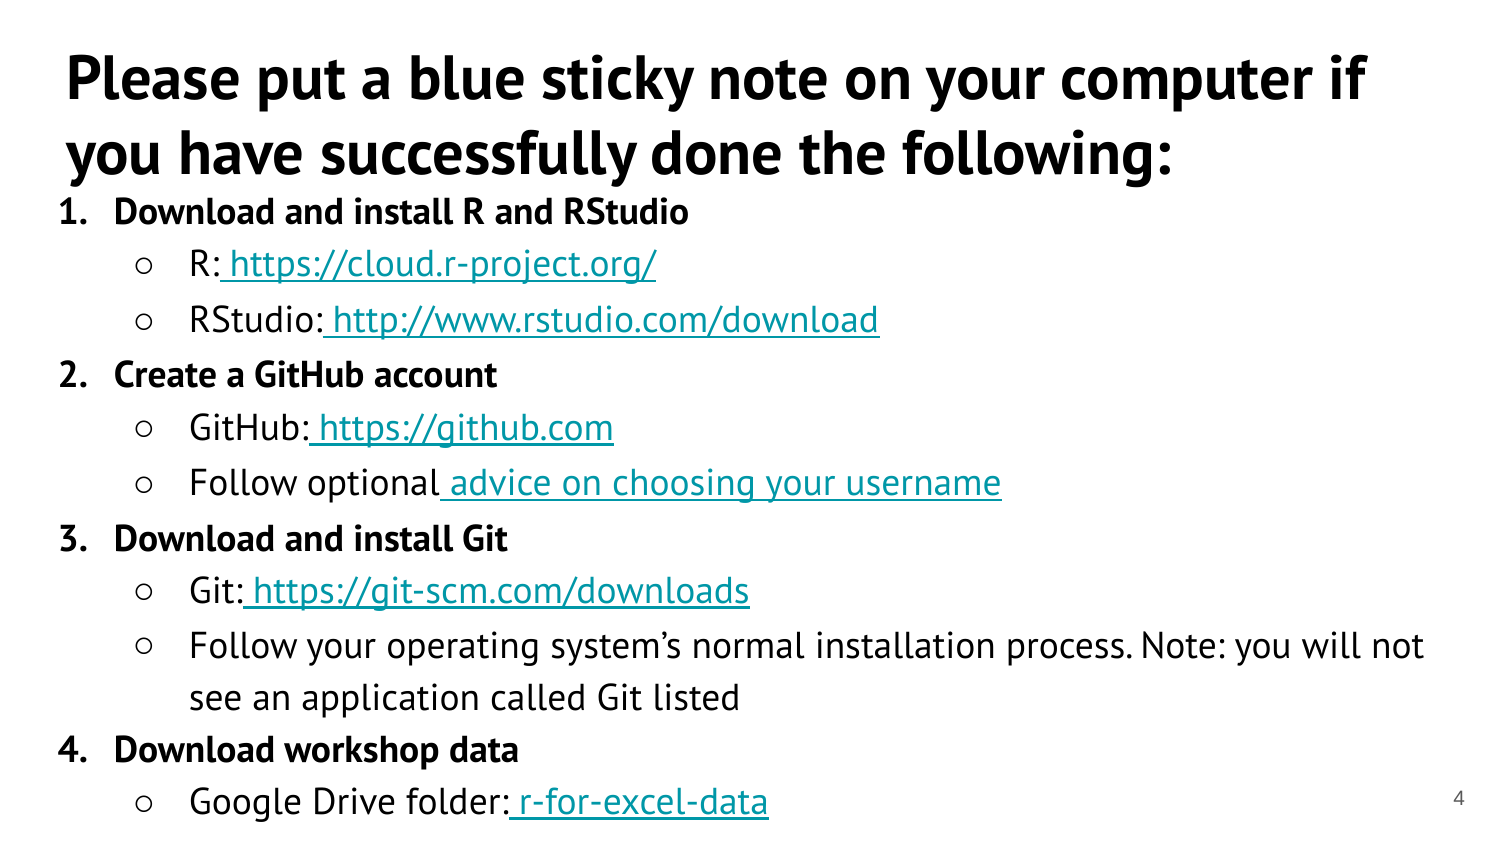

# Please put a blue sticky note on your computer if you have successfully done the following:
Download and install R and RStudio
R: https://cloud.r-project.org/
RStudio: http://www.rstudio.com/download
Create a GitHub account
GitHub: https://github.com
Follow optional advice on choosing your username
Download and install Git
Git: https://git-scm.com/downloads
Follow your operating system’s normal installation process. Note: you will not see an application called Git listed
Download workshop data
Google Drive folder: r-for-excel-data
4